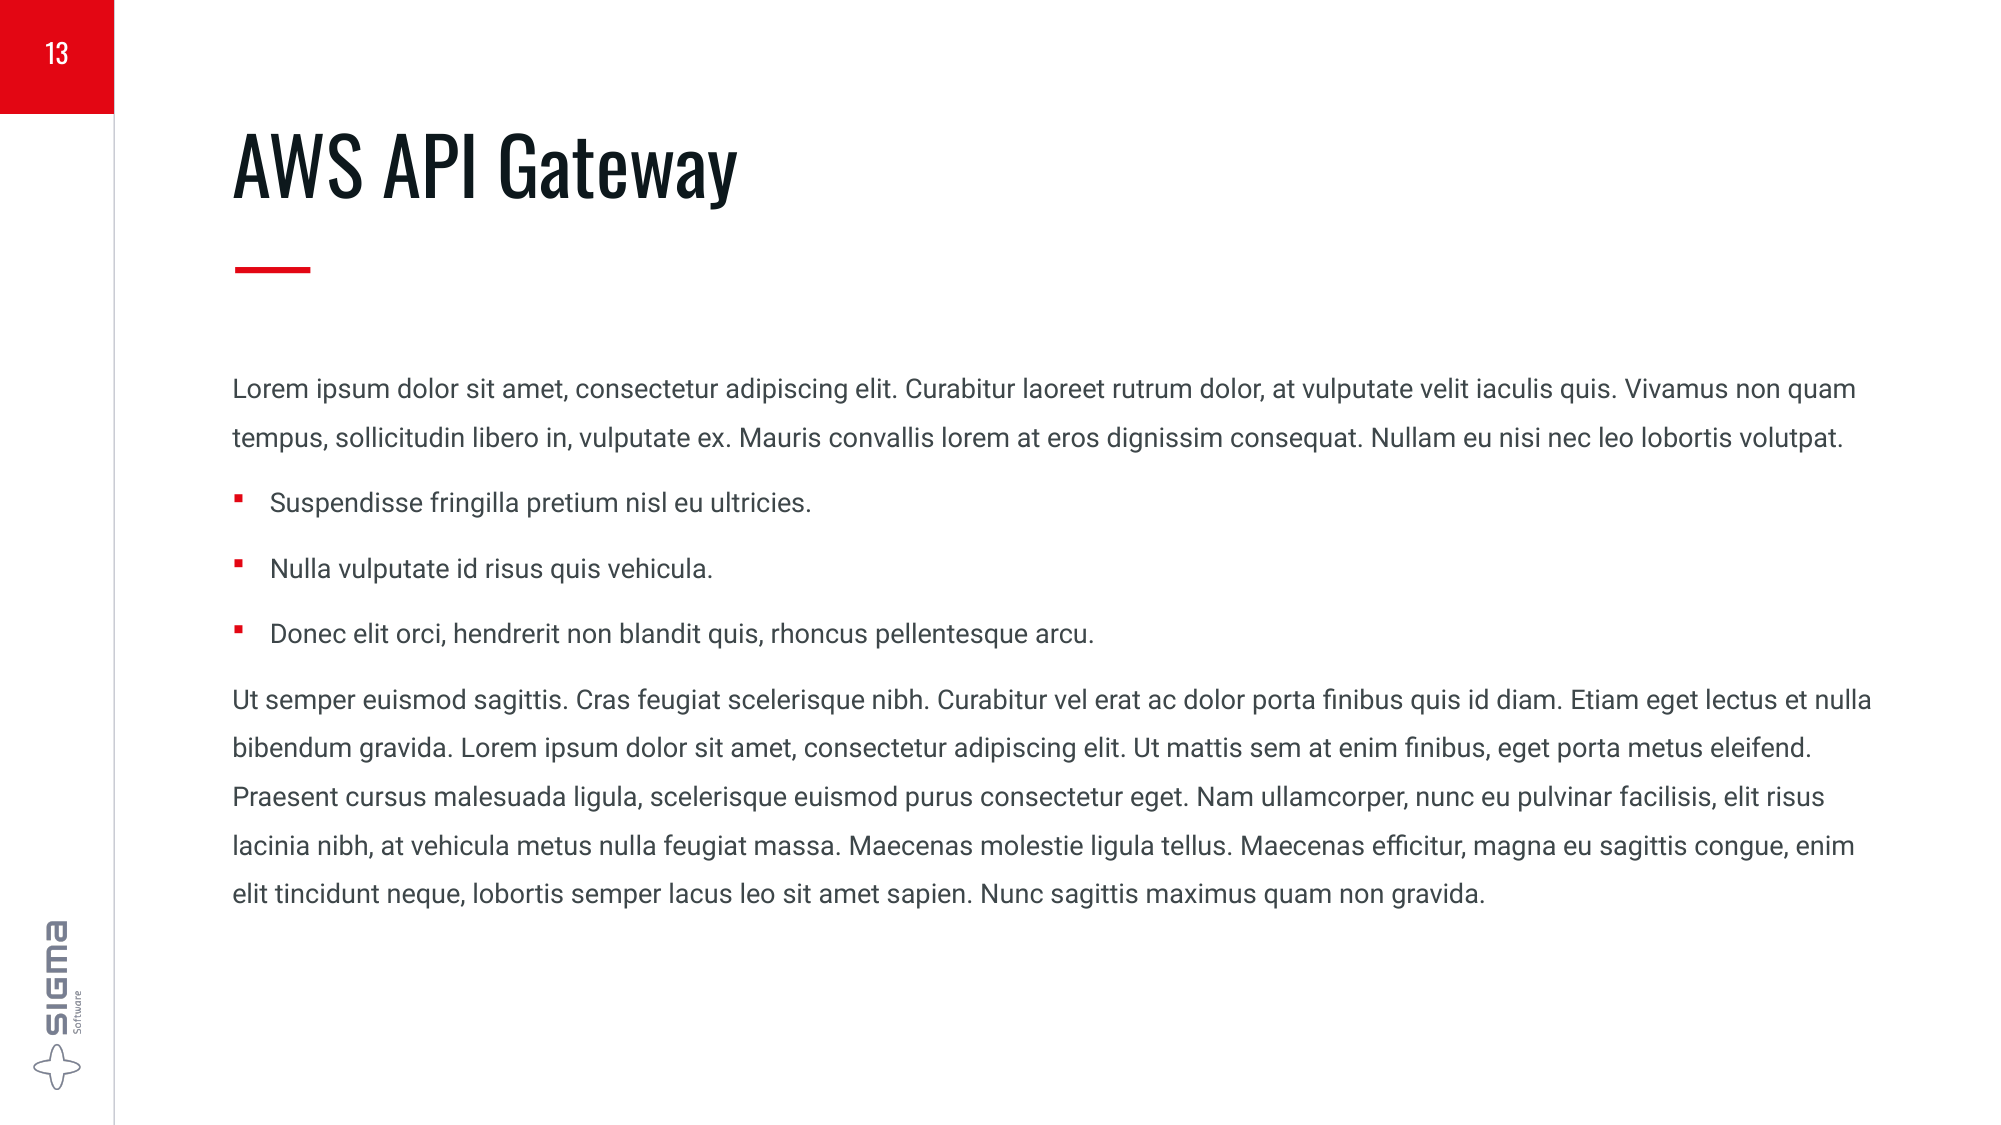

13
# AWS API Gateway —
Lorem ipsum dolor sit amet, consectetur adipiscing elit. Curabitur laoreet rutrum dolor, at vulputate velit iaculis quis. Vivamus non quam tempus, sollicitudin libero in, vulputate ex. Mauris convallis lorem at eros dignissim consequat. Nullam eu nisi nec leo lobortis volutpat.
Suspendisse fringilla pretium nisl eu ultricies.
Nulla vulputate id risus quis vehicula.
Donec elit orci, hendrerit non blandit quis, rhoncus pellentesque arcu.
Ut semper euismod sagittis. Cras feugiat scelerisque nibh. Curabitur vel erat ac dolor porta finibus quis id diam. Etiam eget lectus et nulla bibendum gravida. Lorem ipsum dolor sit amet, consectetur adipiscing elit. Ut mattis sem at enim finibus, eget porta metus eleifend. Praesent cursus malesuada ligula, scelerisque euismod purus consectetur eget. Nam ullamcorper, nunc eu pulvinar facilisis, elit risus lacinia nibh, at vehicula metus nulla feugiat massa. Maecenas molestie ligula tellus. Maecenas efficitur, magna eu sagittis congue, enim elit tincidunt neque, lobortis semper lacus leo sit amet sapien. Nunc sagittis maximus quam non gravida.